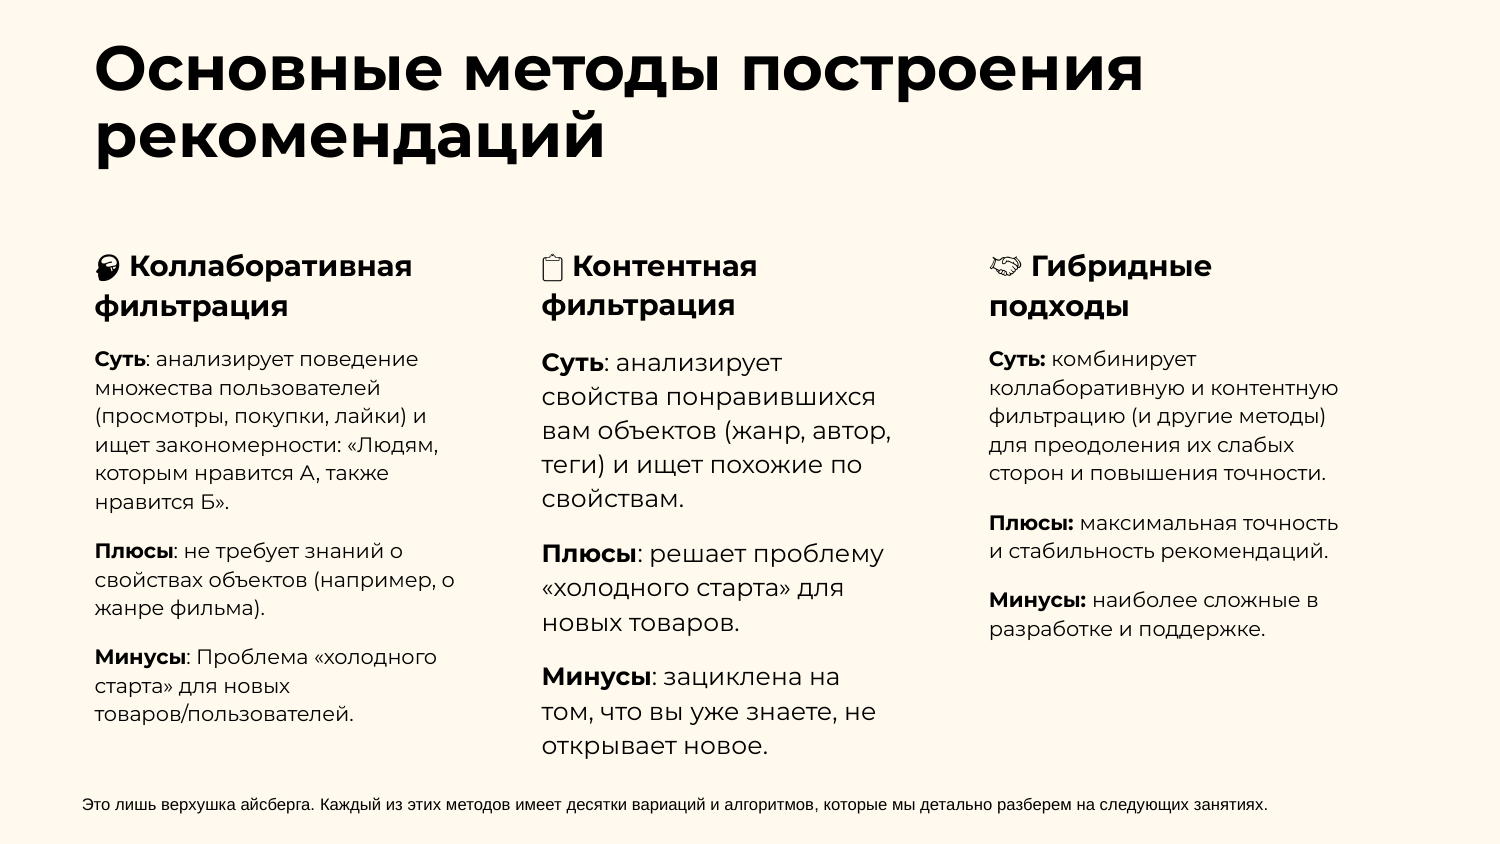

Основные методы построения рекомендаций
🧠 Коллаборативная фильтрация
Суть: анализирует поведение множества пользователей (просмотры, покупки, лайки) и ищет закономерности: «Людям, которым нравится А, также нравится Б».
Плюсы: не требует знаний о свойствах объектов (например, о жанре фильма).
Минусы: Проблема «холодного старта» для новых товаров/пользователей.
📋 Контентная фильтрация
Суть: анализирует свойства понравившихся вам объектов (жанр, автор, теги) и ищет похожие по свойствам.
Плюсы: решает проблему «холодного старта» для новых товаров.
Минусы: зациклена на том, что вы уже знаете, не открывает новое.
🤝 Гибридные подходы
Суть: комбинирует коллаборативную и контентную фильтрацию (и другие методы) для преодоления их слабых сторон и повышения точности.
Плюсы: максимальная точность и стабильность рекомендаций.
Минусы: наиболее сложные в разработке и поддержке.
Это лишь верхушка айсберга. Каждый из этих методов имеет десятки вариаций и алгоритмов, которые мы детально разберем на следующих занятиях.